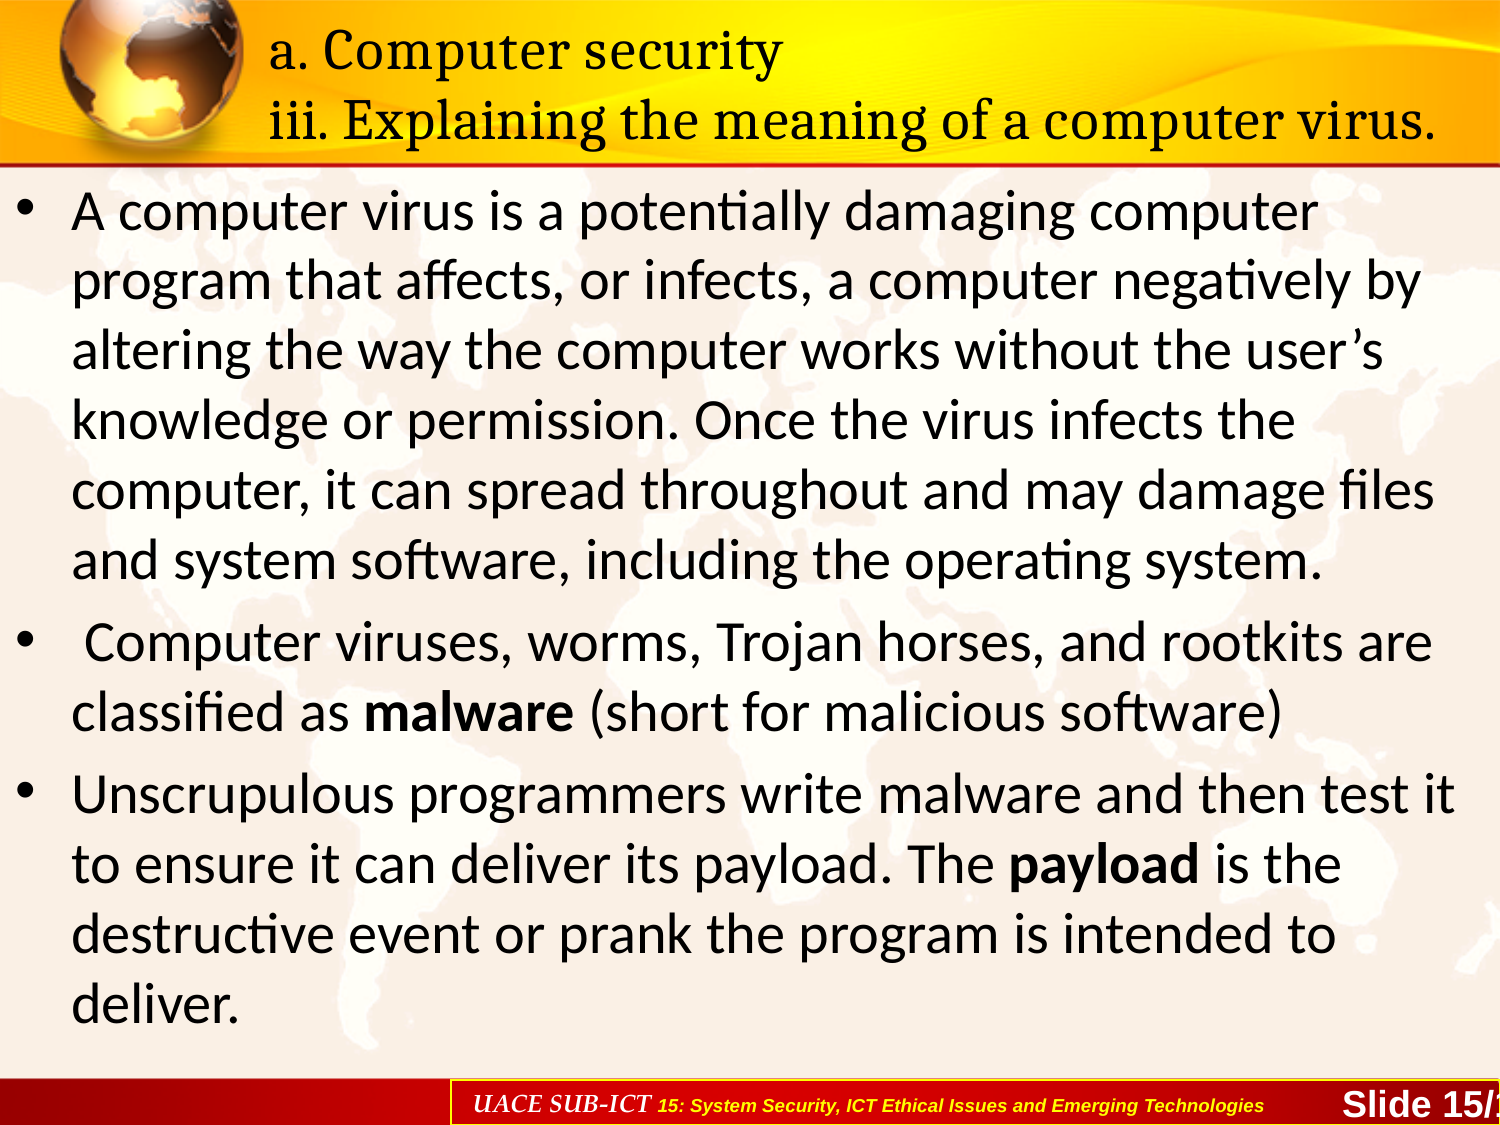

# a. Computer security iii. Explaining the meaning of a computer virus.
A computer virus is a potentially damaging computer program that affects, or infects, a computer negatively by altering the way the computer works without the user’s knowledge or permission. Once the virus infects the computer, it can spread throughout and may damage files and system software, including the operating system.
 Computer viruses, worms, Trojan horses, and rootkits are classified as malware (short for malicious software)
Unscrupulous programmers write malware and then test it to ensure it can deliver its payload. The payload is the destructive event or prank the program is intended to deliver.